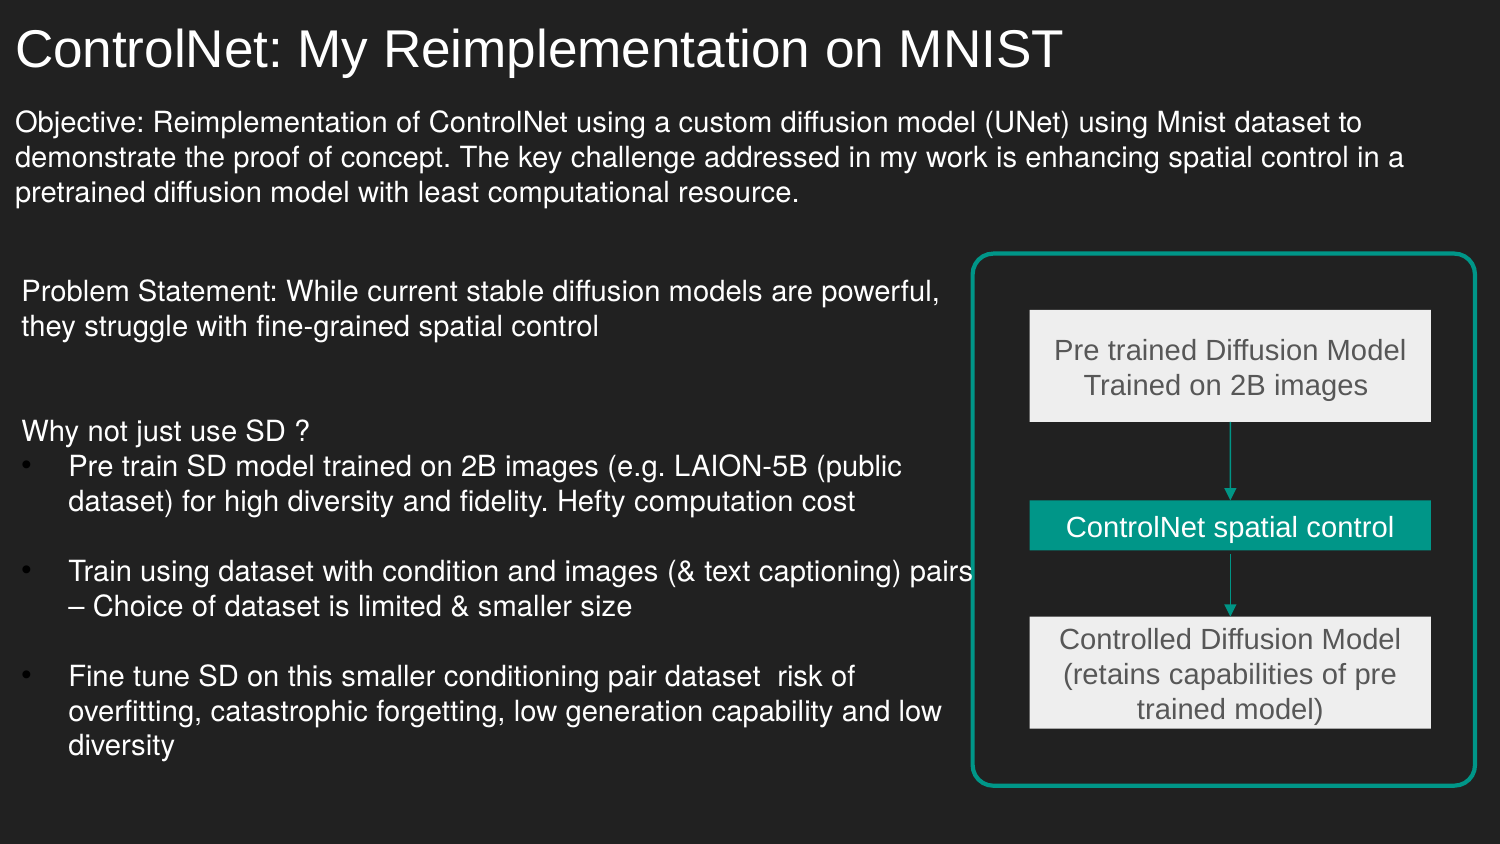

ControlNet: My Reimplementation on MNIST
Objective: Reimplementation of ControlNet using a custom diffusion model (UNet) using Mnist dataset to demonstrate the proof of concept. The key challenge addressed in my work is enhancing spatial control in a pretrained diffusion model with least computational resource.

Problem Statement: While current stable diffusion models are powerful, they struggle with fine-grained spatial control

Why not just use SD ?
Pre train SD model trained on 2B images (e.g. LAION-5B (public dataset) for high diversity and fidelity. Hefty computation cost

Train using dataset with condition and images (& text captioning) pairs – Choice of dataset is limited & smaller size

Fine tune SD on this smaller conditioning pair dataset  risk of overfitting, catastrophic forgetting, low generation capability and low diversity

Pre trained Diffusion Model
Trained on 2B images
ControlNet spatial control
Controlled Diffusion Model (retains capabilities of pre trained model)